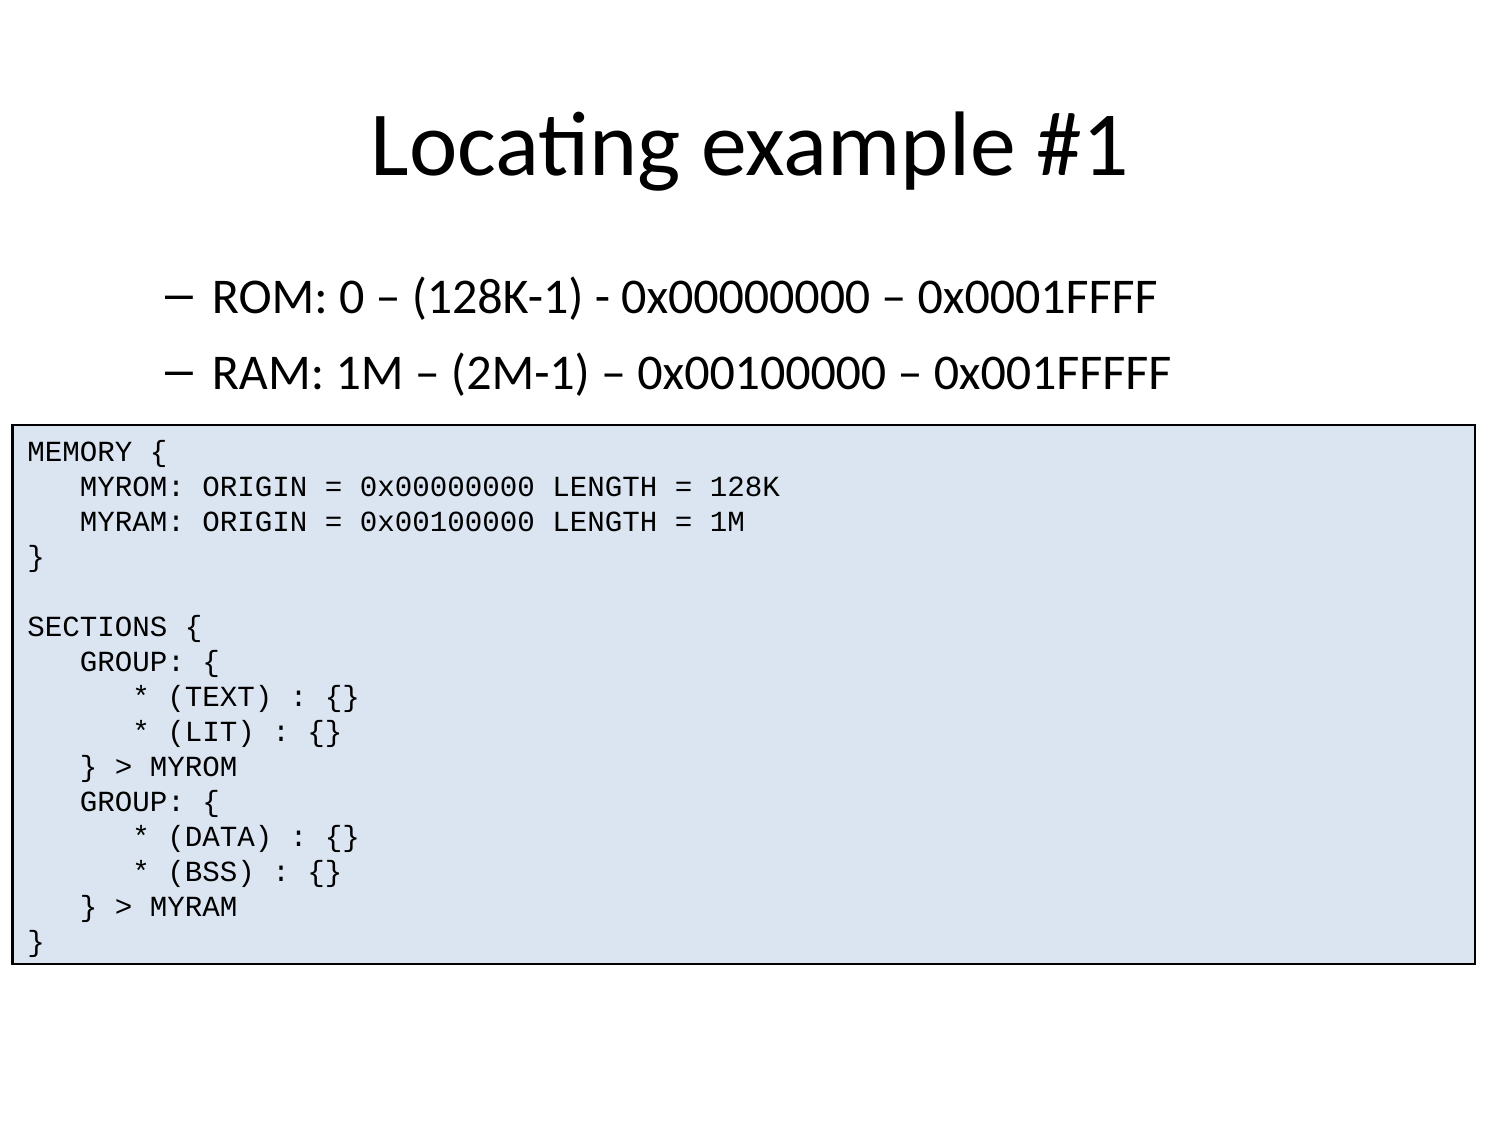

Locating example #1
ROM: 0 – (128K-1) - 0x00000000 – 0x0001FFFF
RAM: 1M – (2M-1) – 0x00100000 – 0x001FFFFF
MEMORY {
   MYROM: ORIGIN = 0x00000000 LENGTH = 128K
   MYRAM: ORIGIN = 0x00100000 LENGTH = 1M
}

SECTIONS {
   GROUP: {
      * (TEXT) : {}
      * (LIT) : {}
   } > MYROM
   GROUP: {
      * (DATA) : {}
      * (BSS) : {}
   } > MYRAM
}